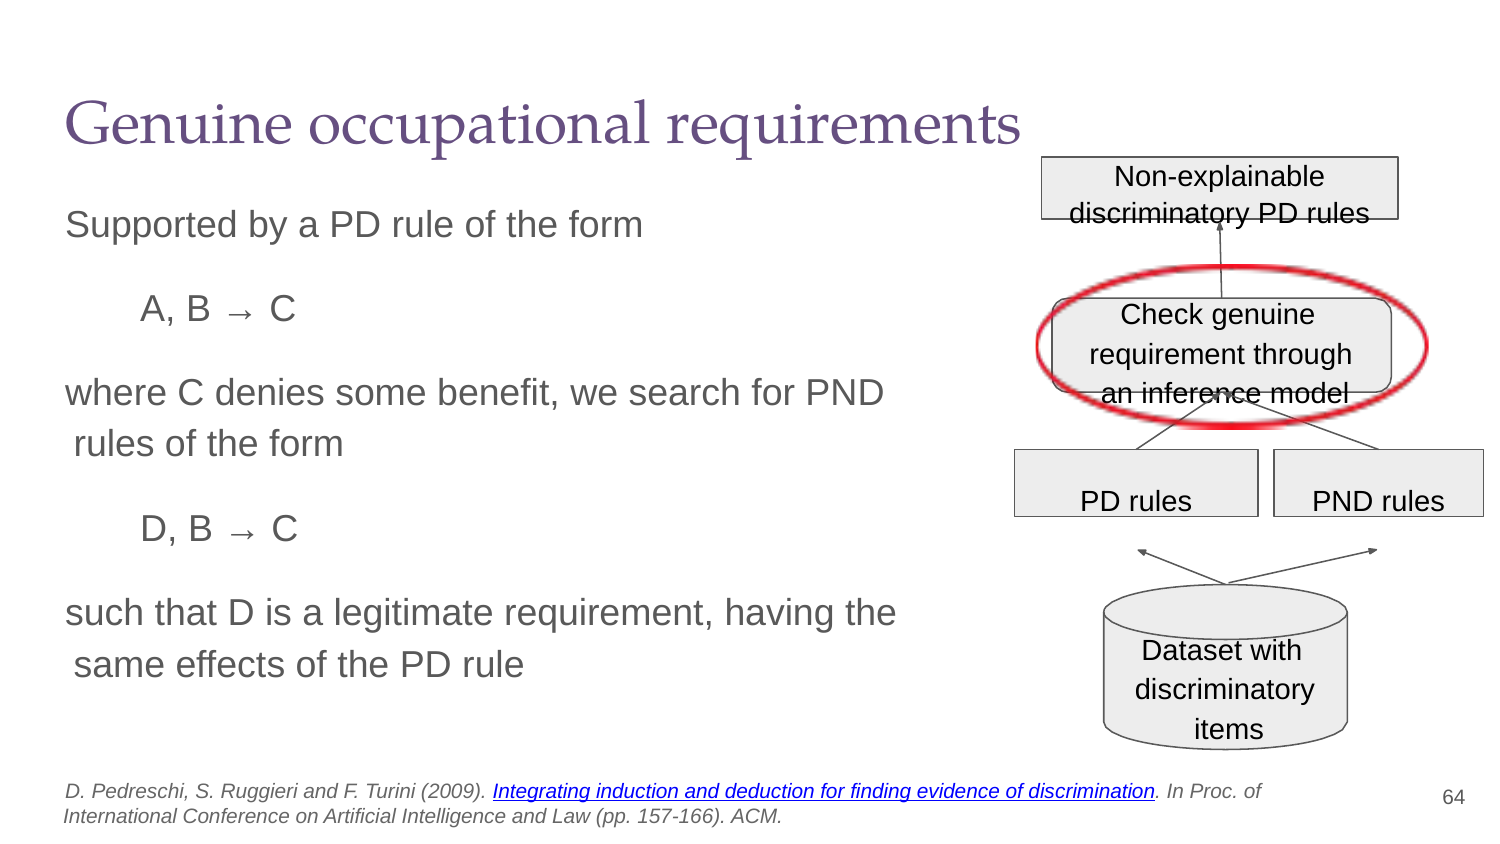

# Genuine occupational requirements
Non-explainable
discriminatory PD rules
Supported by a PD rule of the form

A, B → C
Check genuine  requirement through  an inference model

where C denies some benefit, we search for PND  rules of the form

PD rules

PND rules
D, B → C

such that D is a legitimate requirement, having the  same effects of the PD rule

Dataset with  discriminatory  items
D. Pedreschi, S. Ruggieri and F. Turini (2009). Integrating induction and deduction for finding evidence of discrimination. In Proc. of  International Conference on Artificial Intelligence and Law (pp. 157-166). ACM.
64